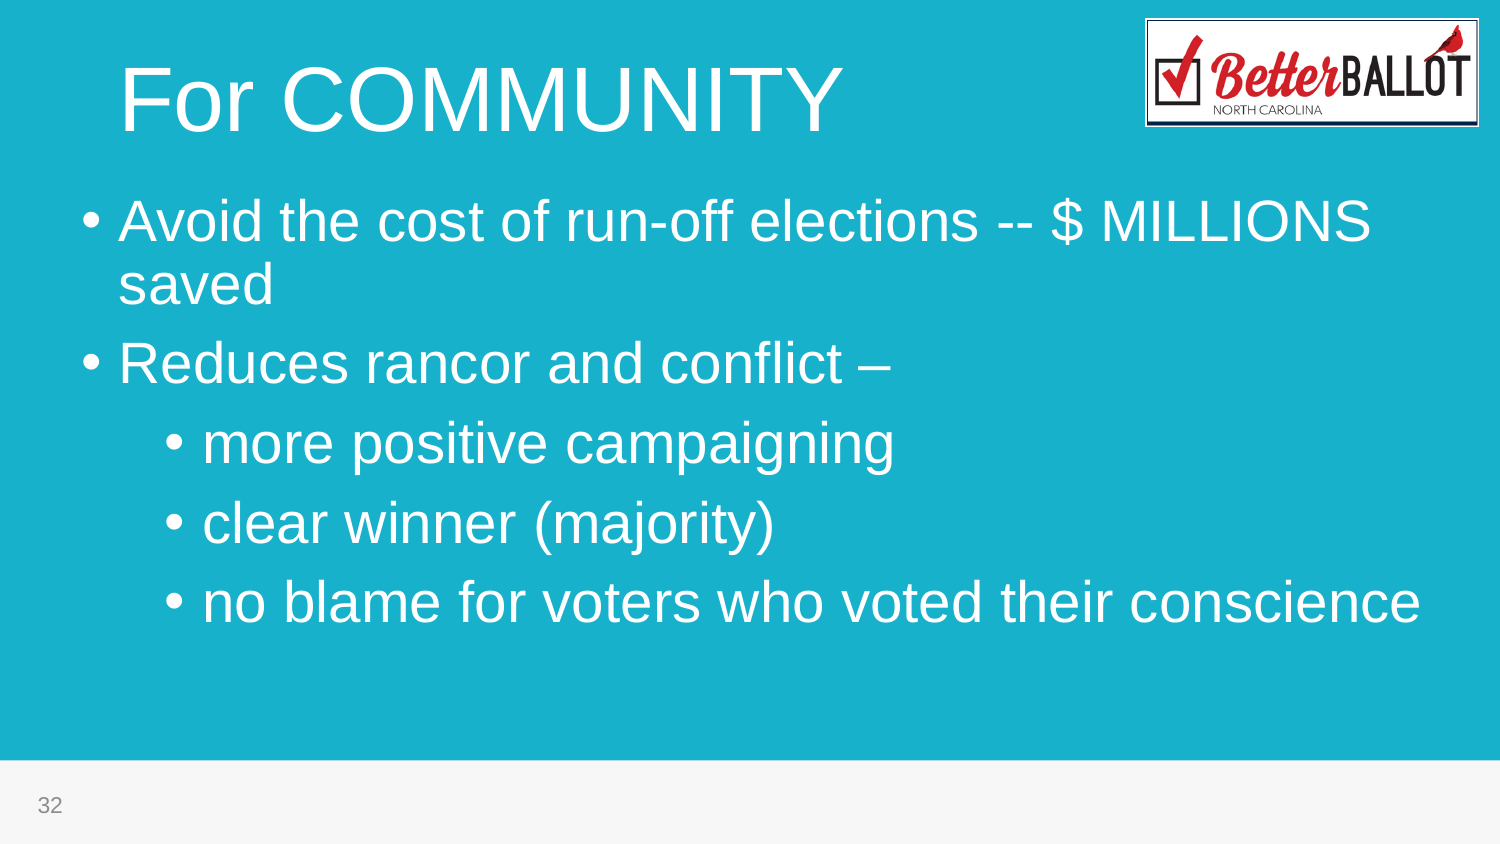

# For COMMUNITY
Avoid the cost of run-off elections -- $ MILLIONS saved
Reduces rancor and conflict –
more positive campaigning
clear winner (majority)
no blame for voters who voted their conscience

32